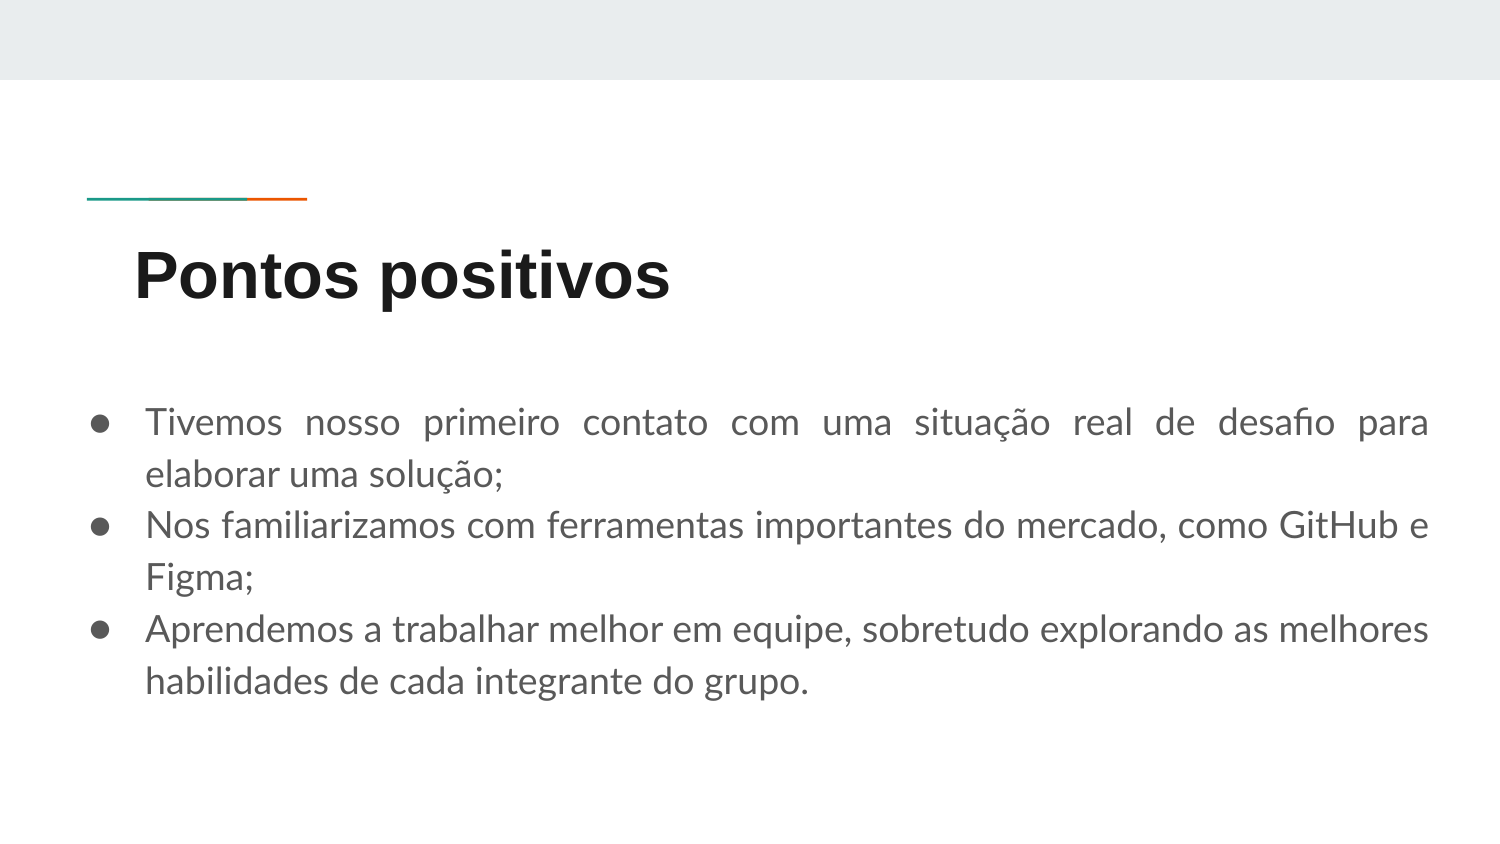

# Pontos positivos
Tivemos nosso primeiro contato com uma situação real de desafio para elaborar uma solução;
Nos familiarizamos com ferramentas importantes do mercado, como GitHub e Figma;
Aprendemos a trabalhar melhor em equipe, sobretudo explorando as melhores habilidades de cada integrante do grupo.